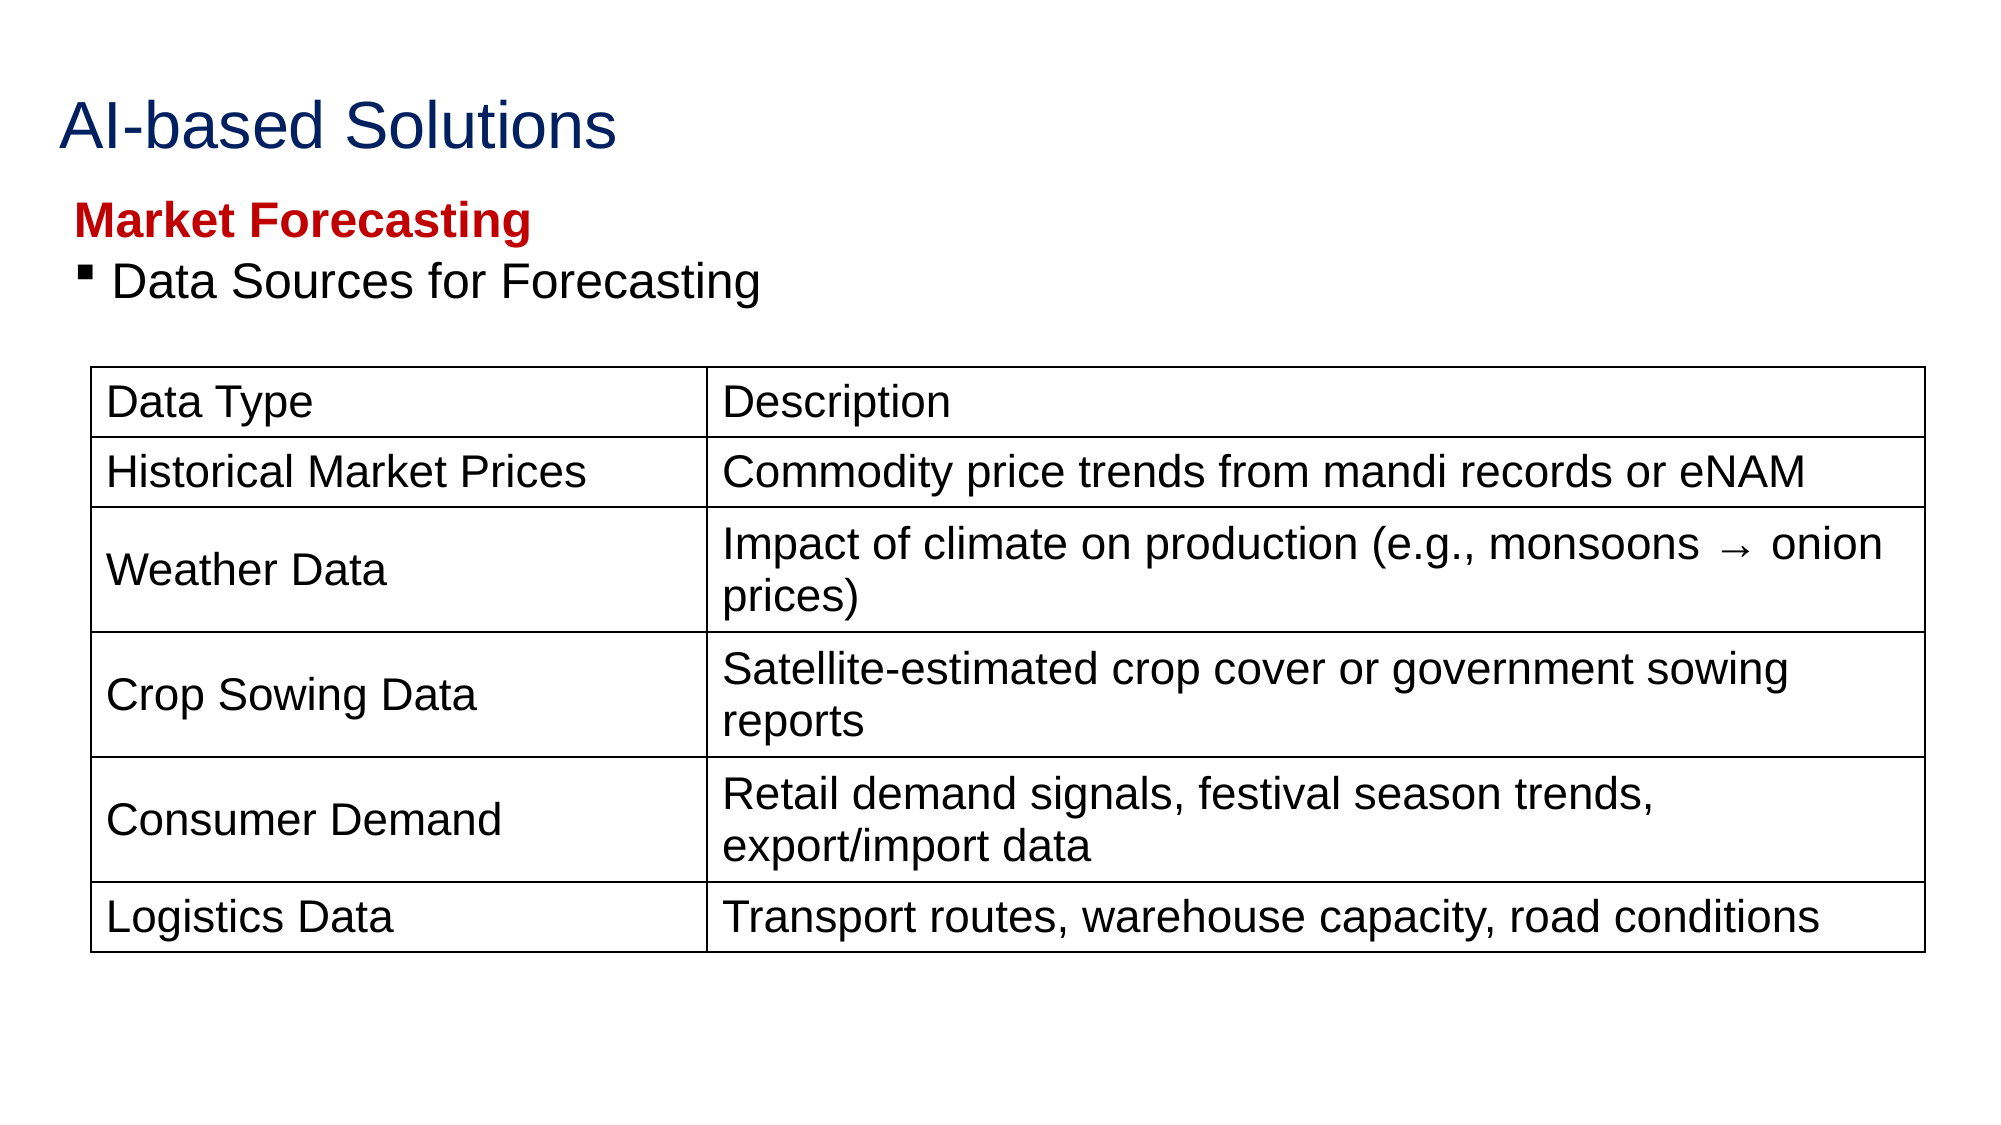

# AI-based Solutions
Market Forecasting
Data Sources for Forecasting

| Data Type | Description |
| --- | --- |
| Historical Market Prices | Commodity price trends from mandi records or eNAM |
| Weather Data | Impact of climate on production (e.g., monsoons → onion prices) |
| Crop Sowing Data | Satellite-estimated crop cover or government sowing reports |
| Consumer Demand | Retail demand signals, festival season trends, export/import data |
| Logistics Data | Transport routes, warehouse capacity, road conditions |